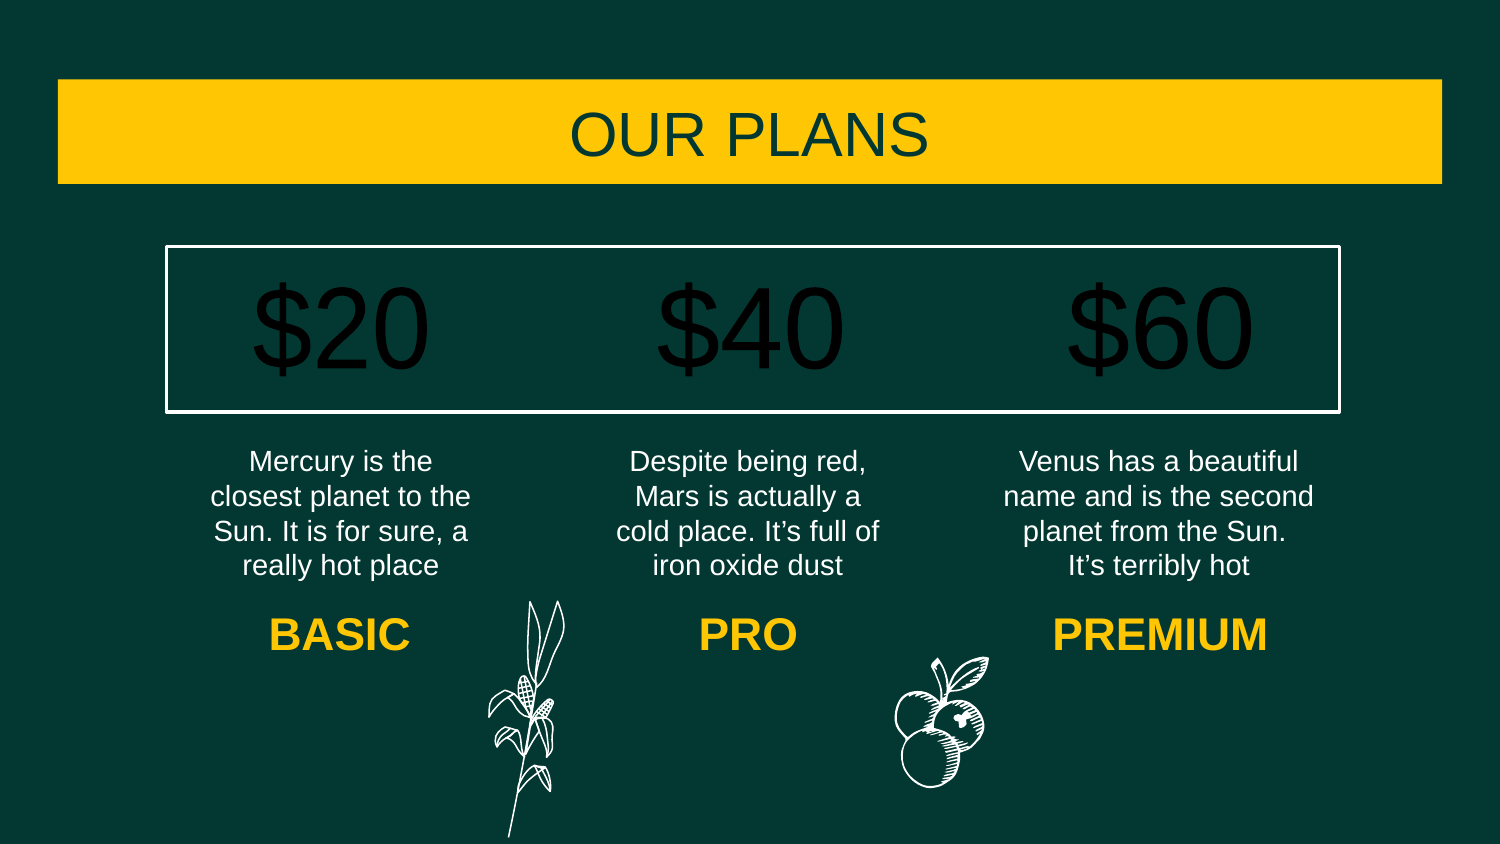

# OUR PLANS

$20
$40
$60

Despite being red, Mars is actually a cold place. It’s full of iron oxide dust
Venus has a beautiful name and is the second planet from the Sun.
It’s terribly hot
Mercury is the closest planet to the Sun. It is for sure, a really hot place
BASIC
PRO
PREMIUM